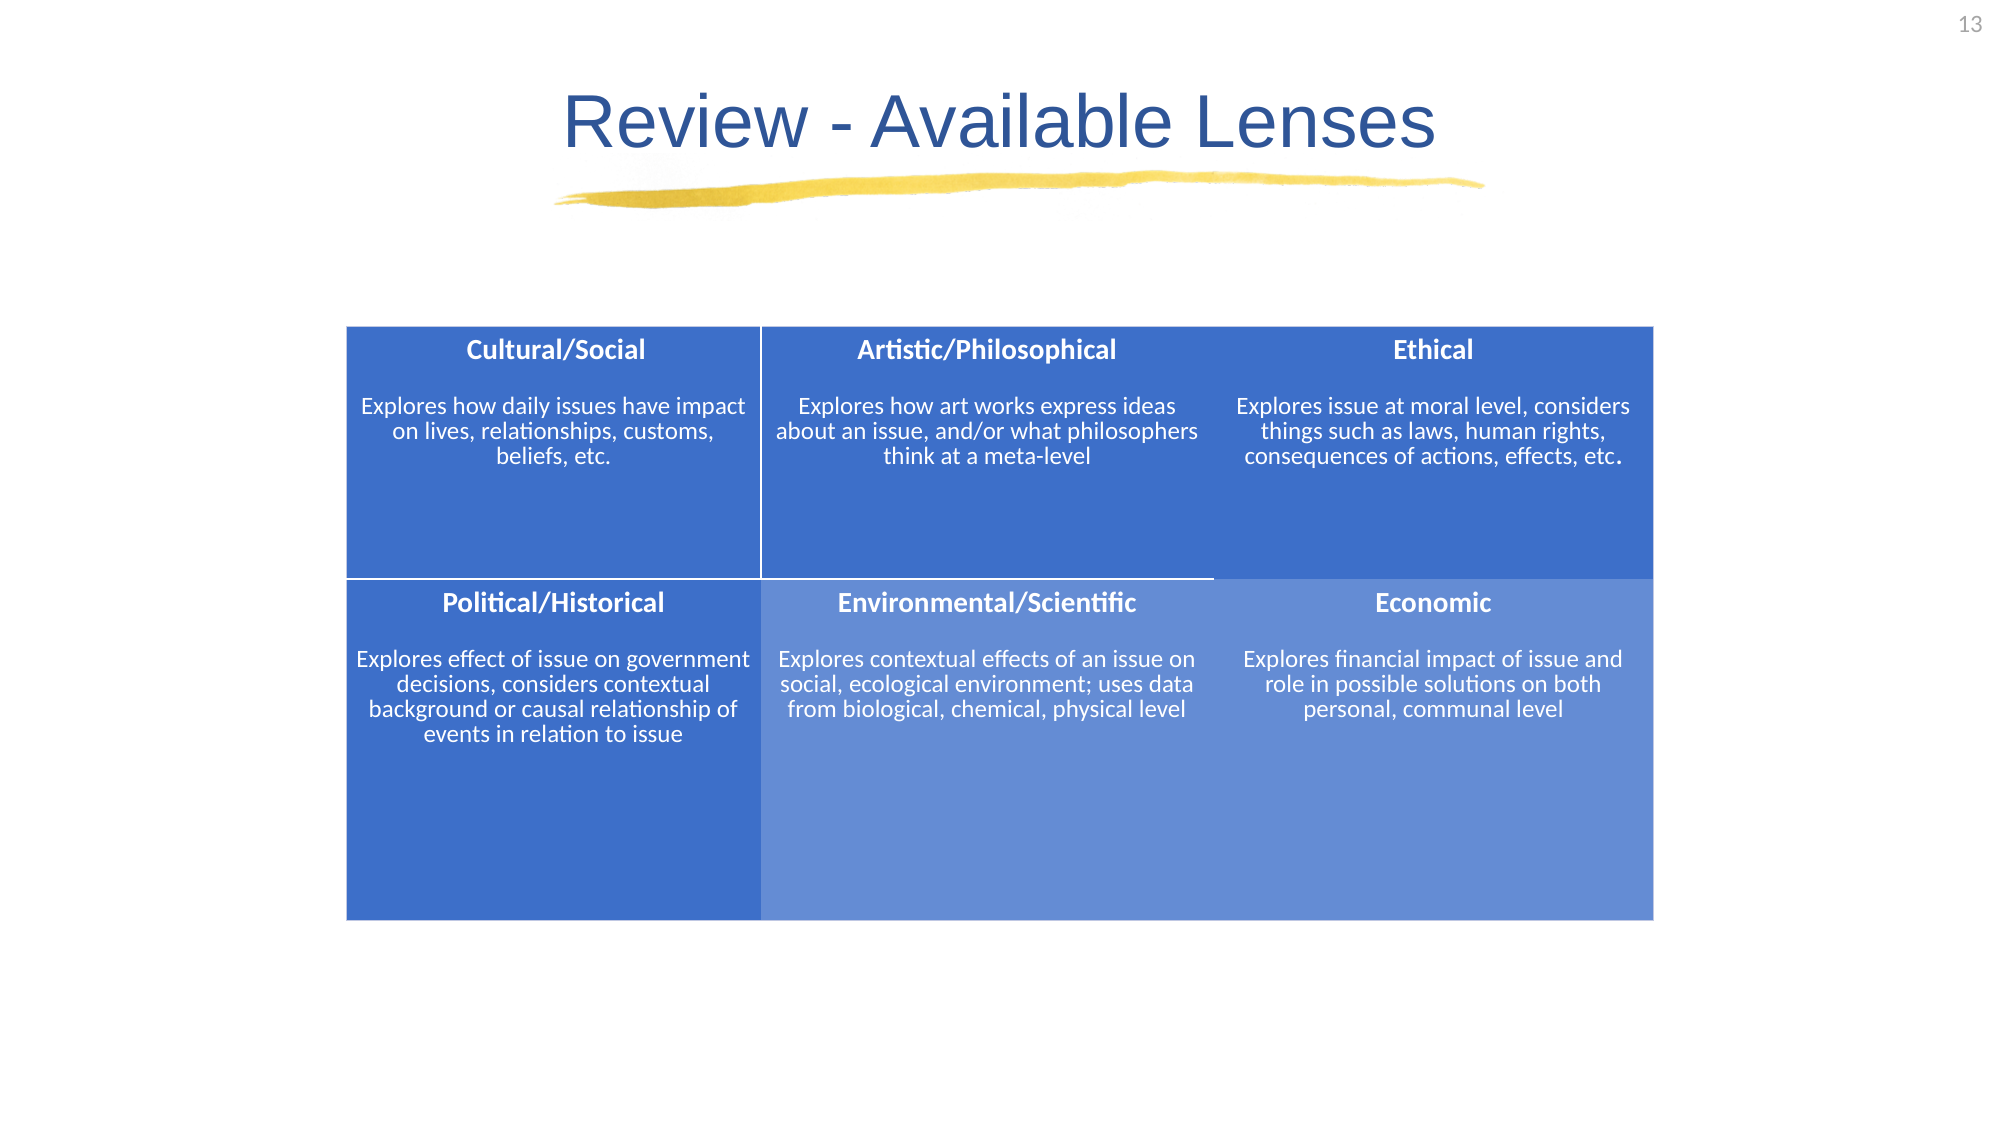

# Review - Available Lenses
| Cultural/Social Explores how daily issues have impact on lives, relationships, customs, beliefs, etc. | Artistic/Philosophical Explores how art works express ideas about an issue, and/or what philosophers think at a meta-level | Ethical Explores issue at moral level, considers things such as laws, human rights, consequences of actions, effects, etc. |
| --- | --- | --- |
| Political/Historical Explores effect of issue on government decisions, considers contextual background or causal relationship of events in relation to issue | Environmental/Scientific Explores contextual effects of an issue on social, ecological environment; uses data from biological, chemical, physical level | Economic Explores financial impact of issue and role in possible solutions on both personal, communal level |